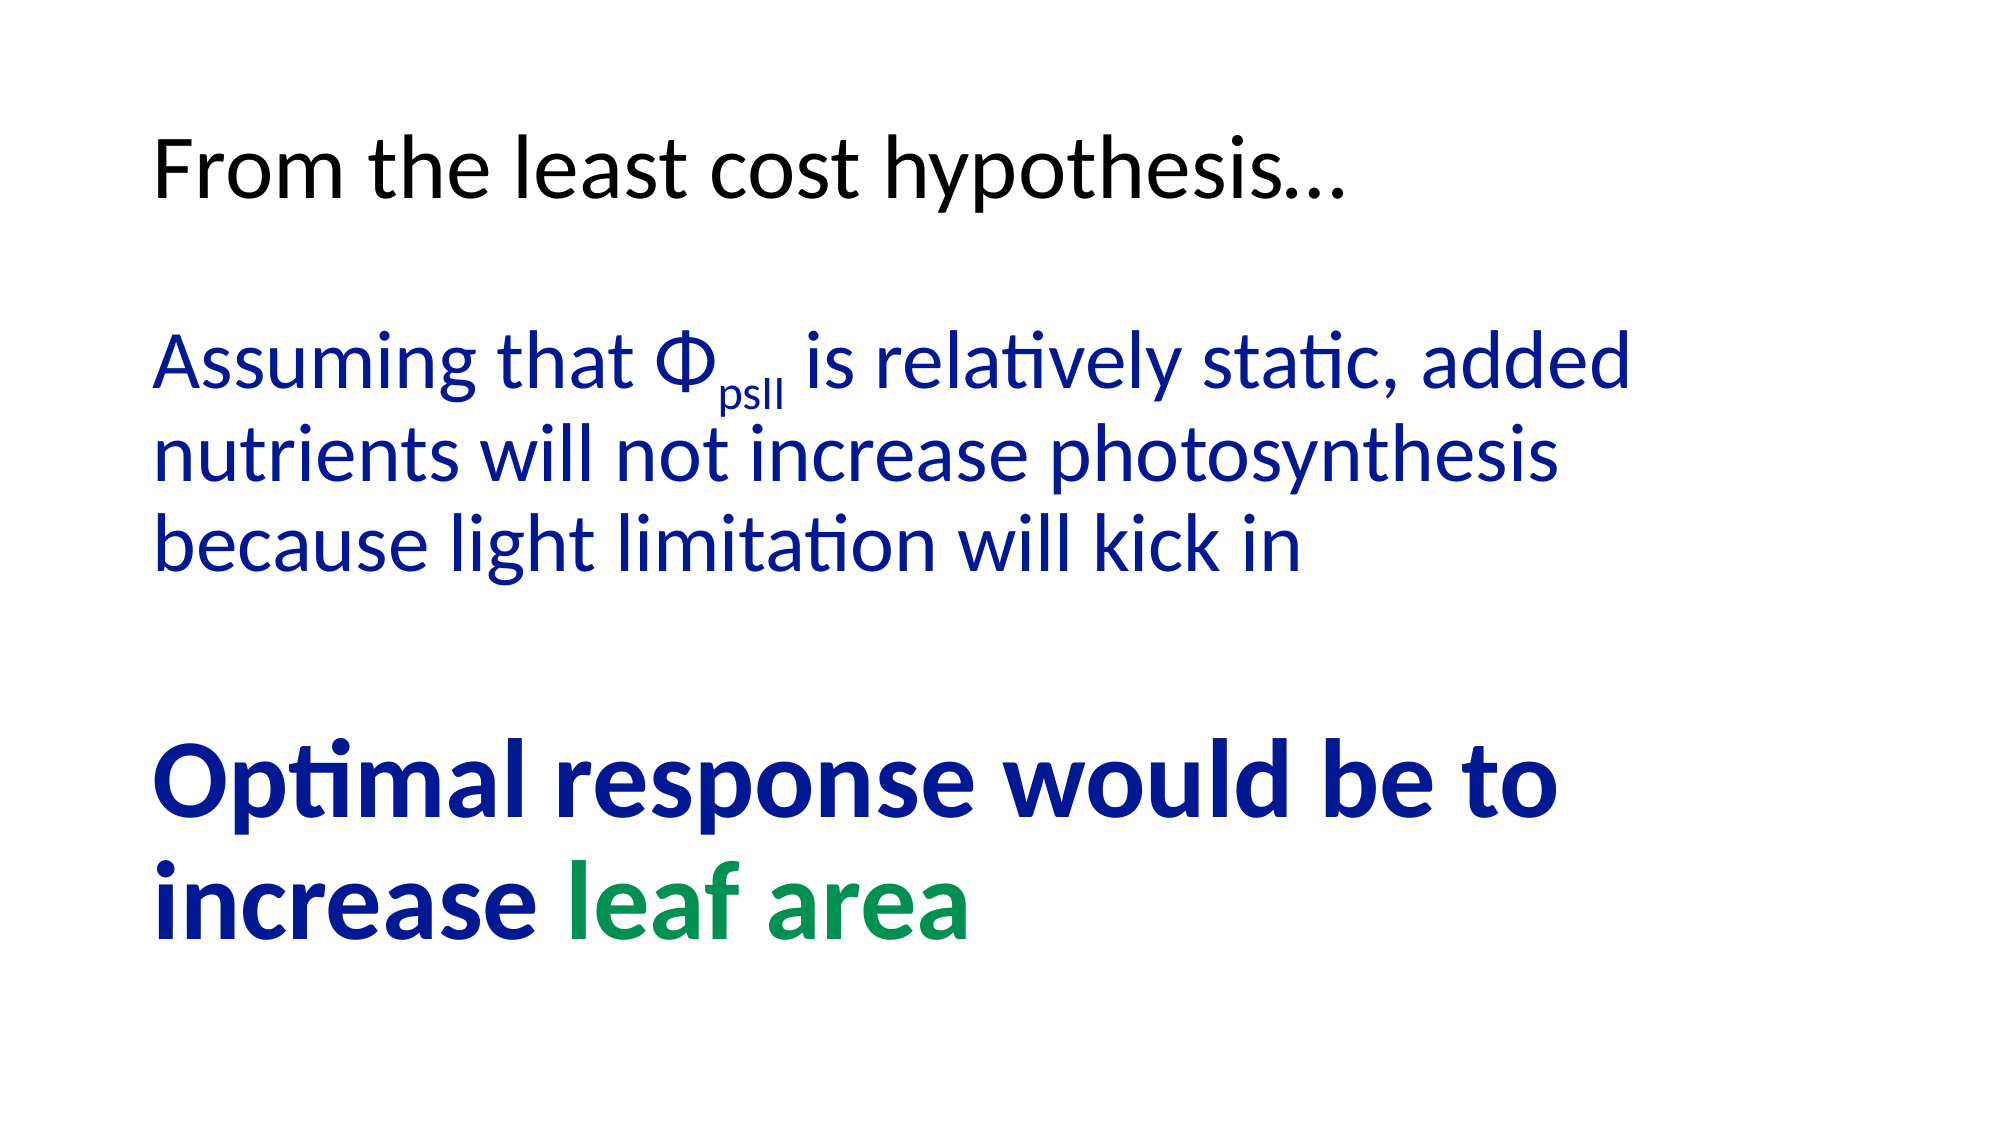

# From the least cost hypothesis…
Assuming that ΦpsII is relatively static, added nutrients will not increase photosynthesis because light limitation will kick in

Optimal response would be to increase leaf area